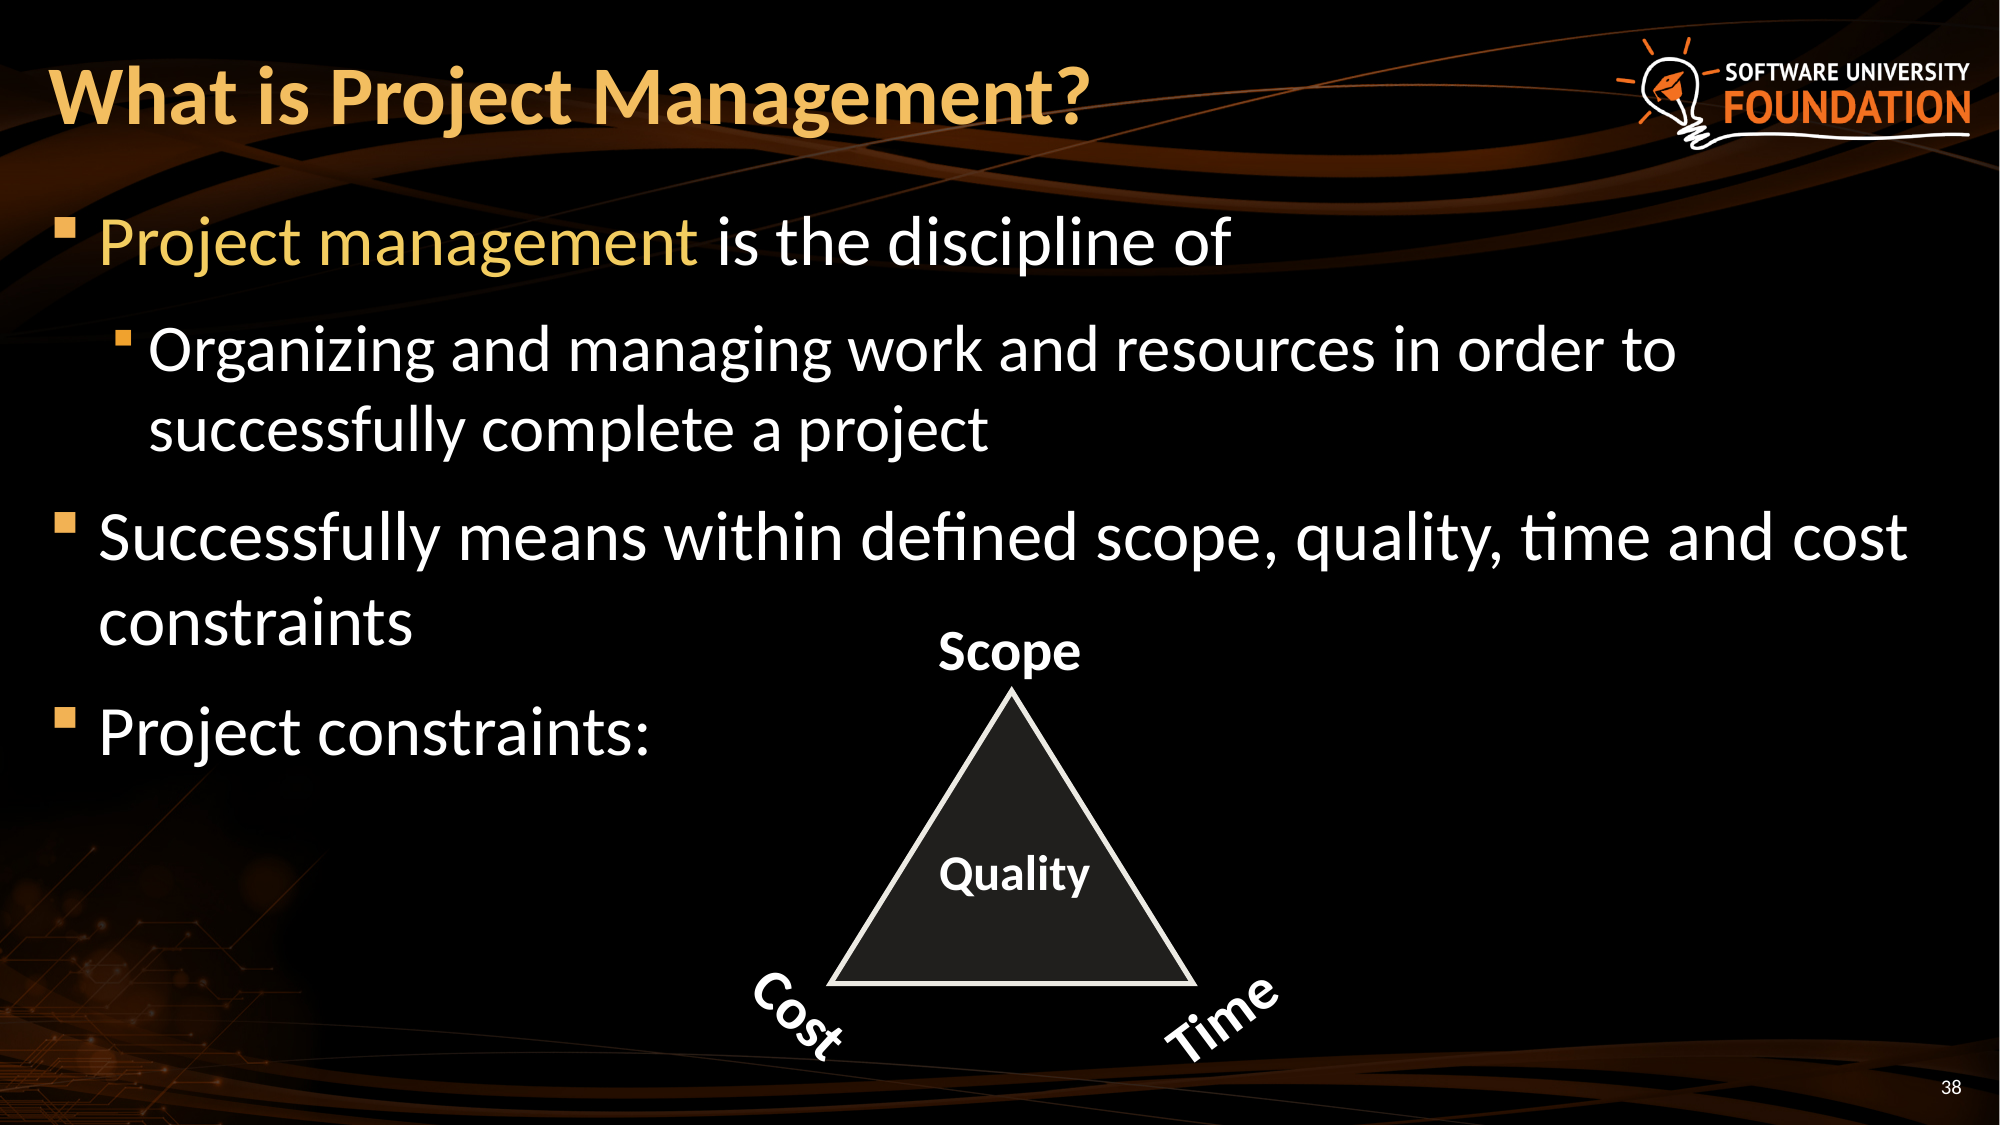

# What is Project Management?
Project management is the discipline of
Organizing and managing work and resources in order to successfully complete a project
Successfully means within defined scope, quality, time and cost constraints
Project constraints:
Scope

Quality
Time
Cost

38